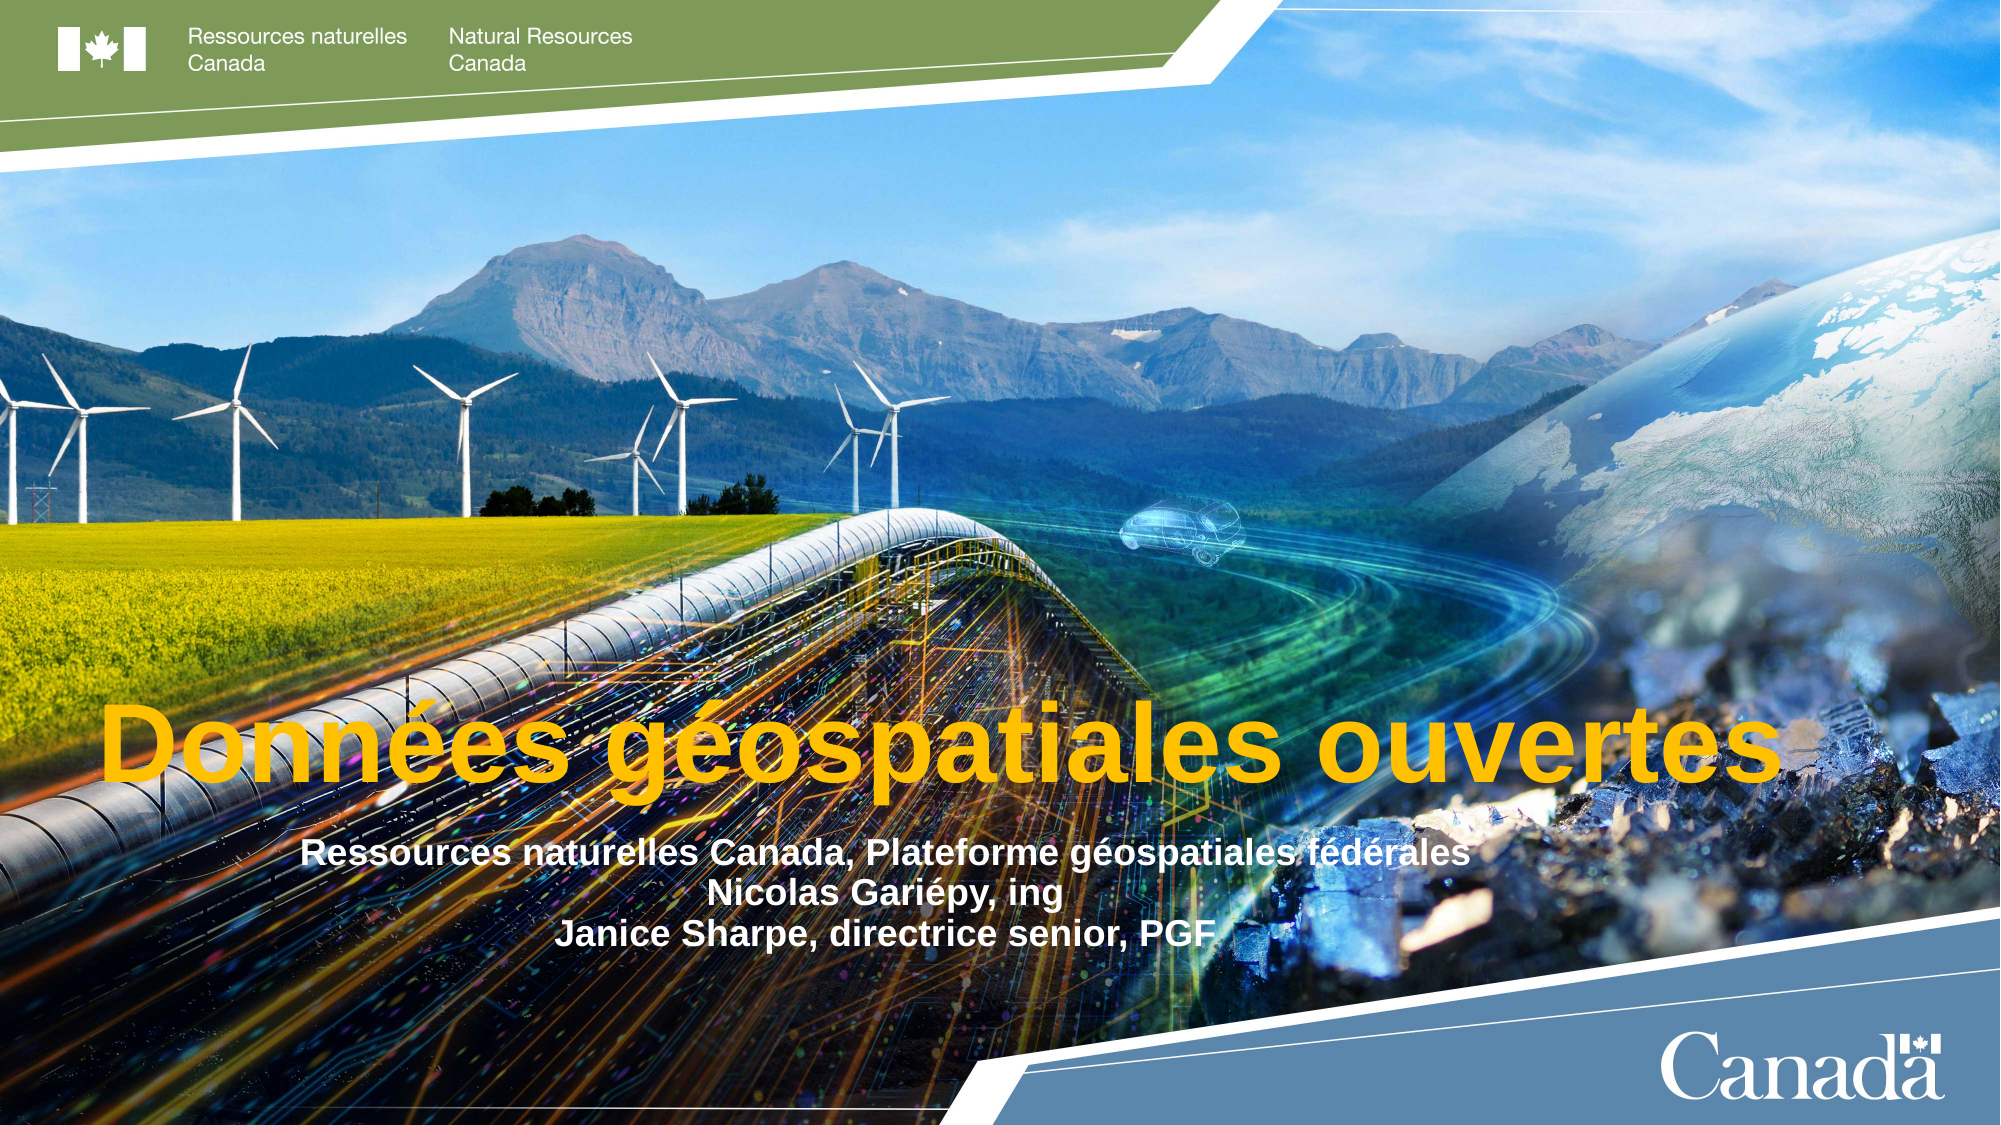

# Données géospatiales ouvertes
Ressources naturelles Canada, Plateforme géospatiales fédérales
Nicolas Gariépy, ing
Janice Sharpe, directrice senior, PGF